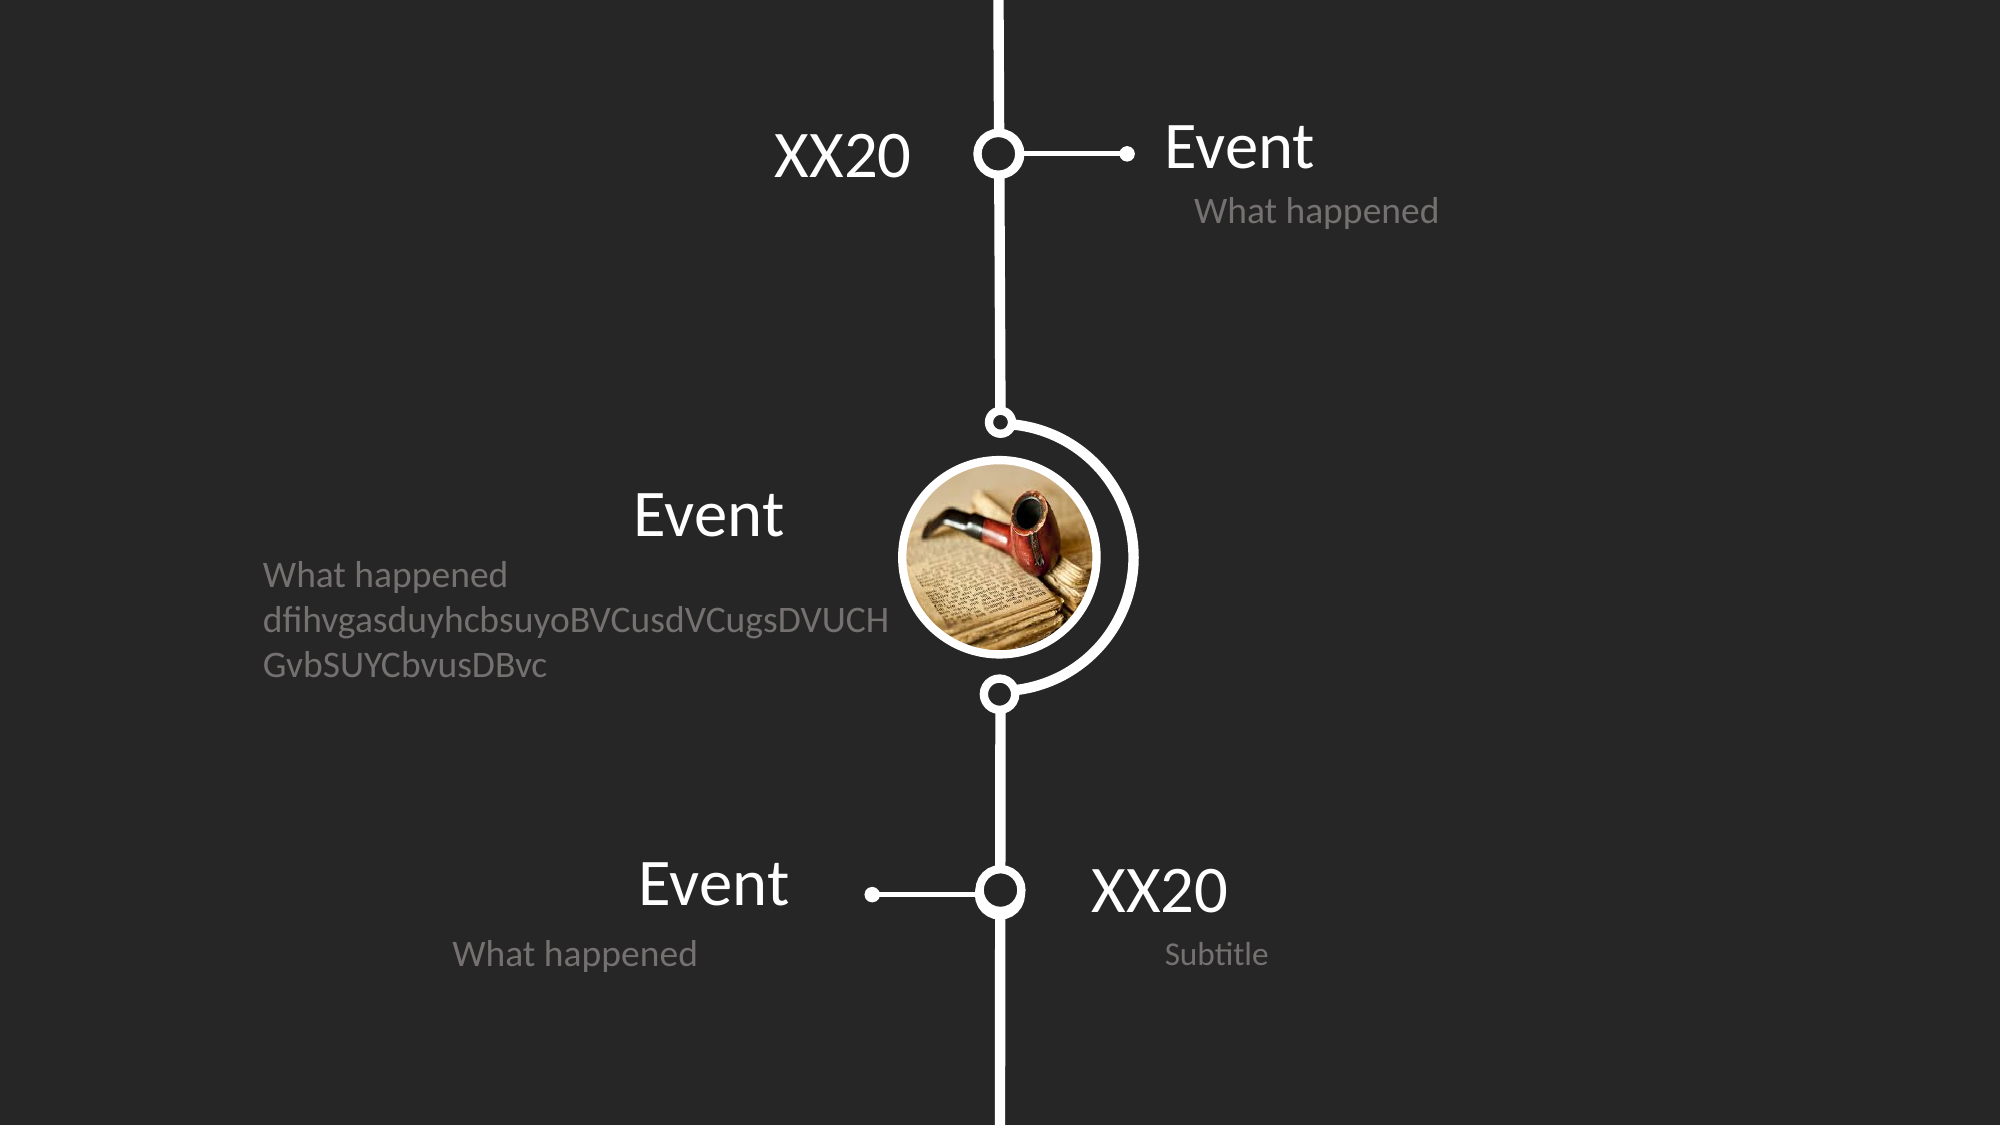

Event

XX20

What happened

Event

What happened
dfihvgasduyhcbsuyoBVCusdVCugsDVUCHGvbSUYCbvusDBvc

Event

XX20

What happened

Subtitle